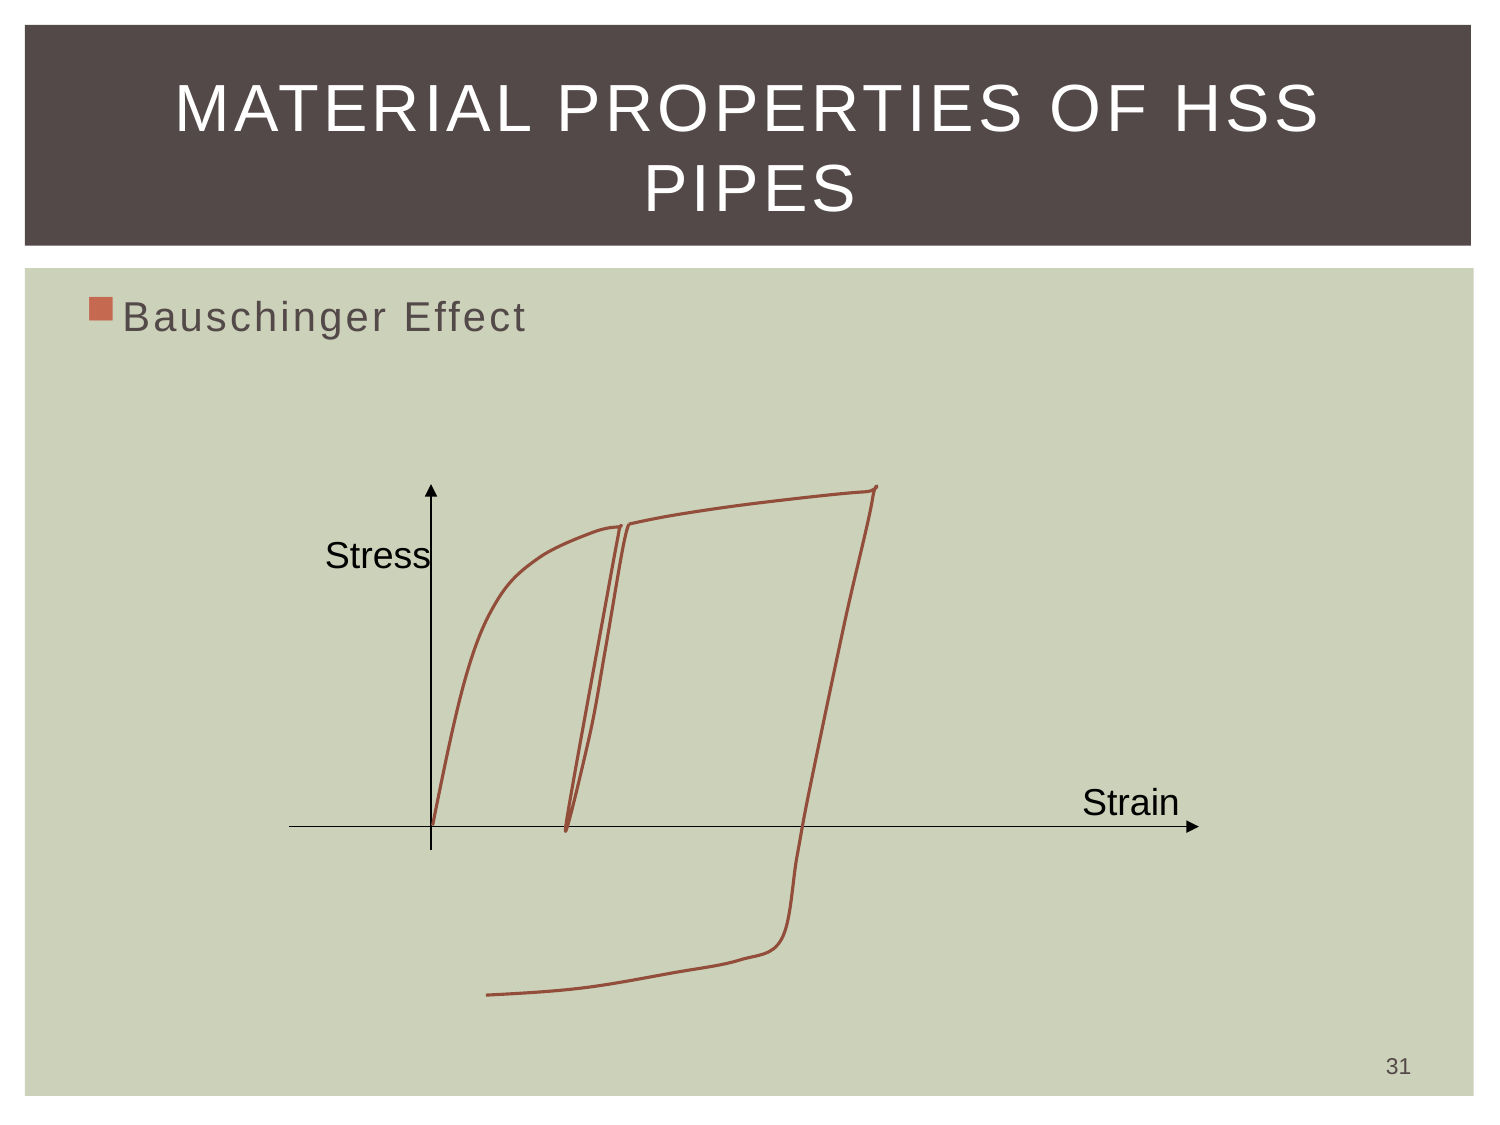

# Material properties of hss pipes
Bauschinger Effect

Stress
Strain
31